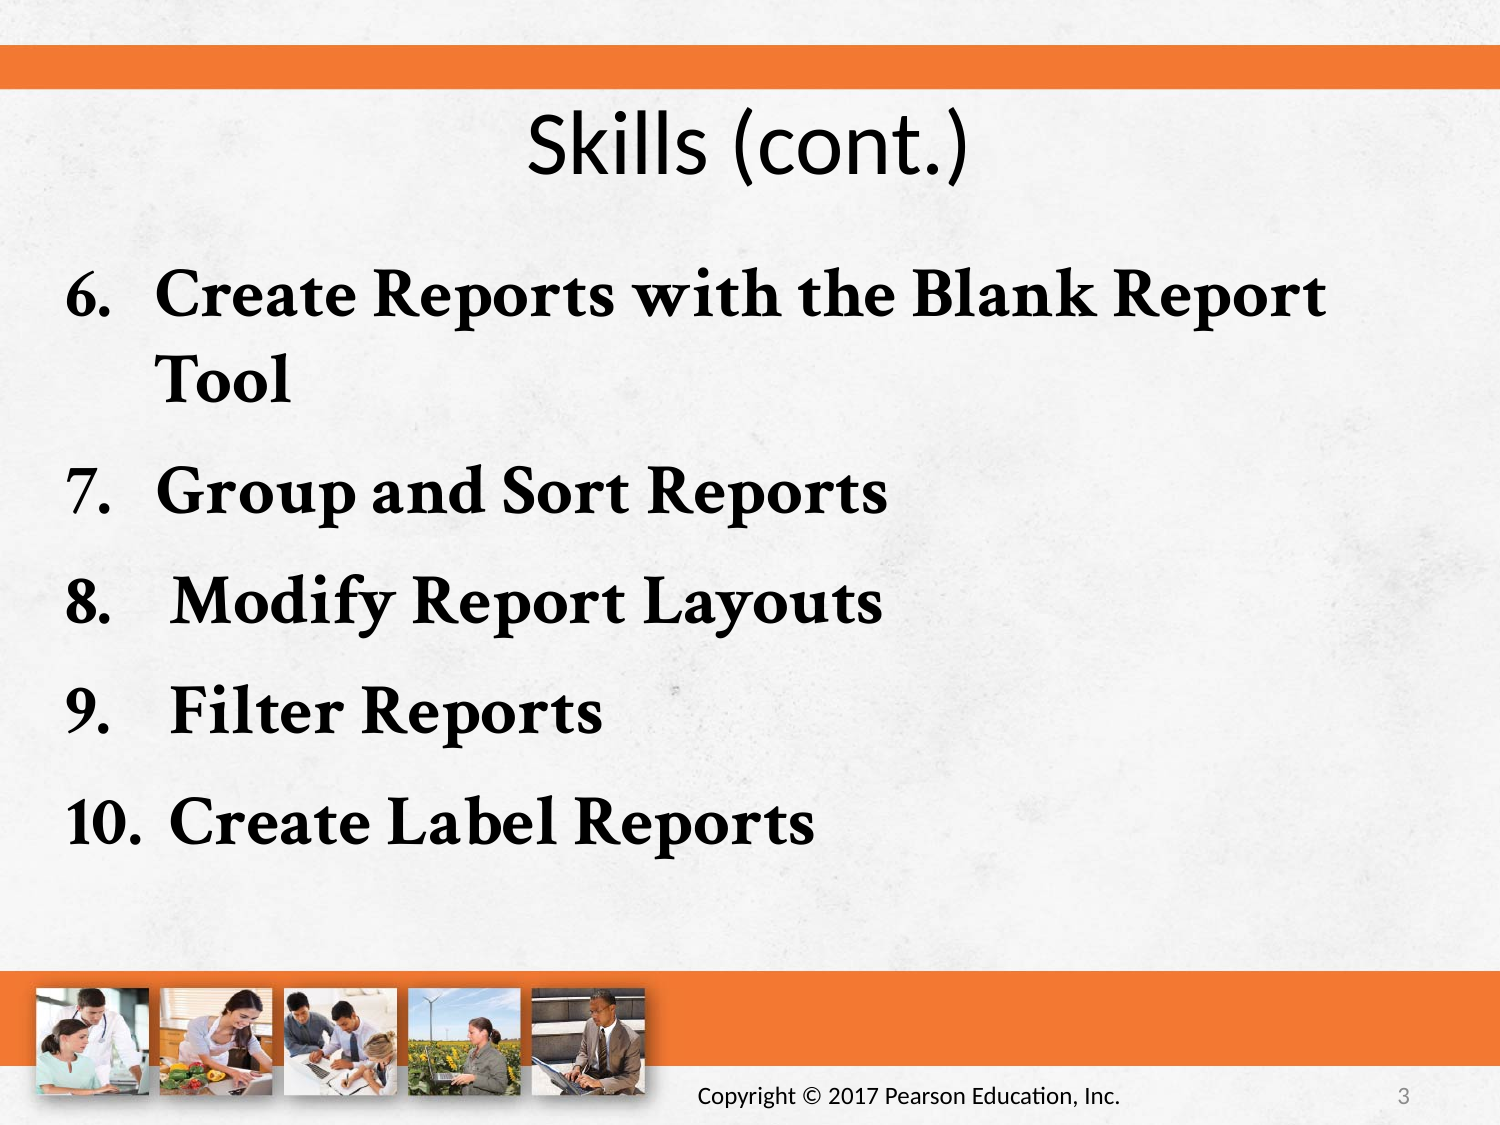

# Skills (cont.)
6.   Create Reports with the Blank Report
      Tool
7.   Group and Sort Reports
 Modify Report Layouts
 Filter Reports
 Create Label Reports

Copyright © 2017 Pearson Education, Inc.

3